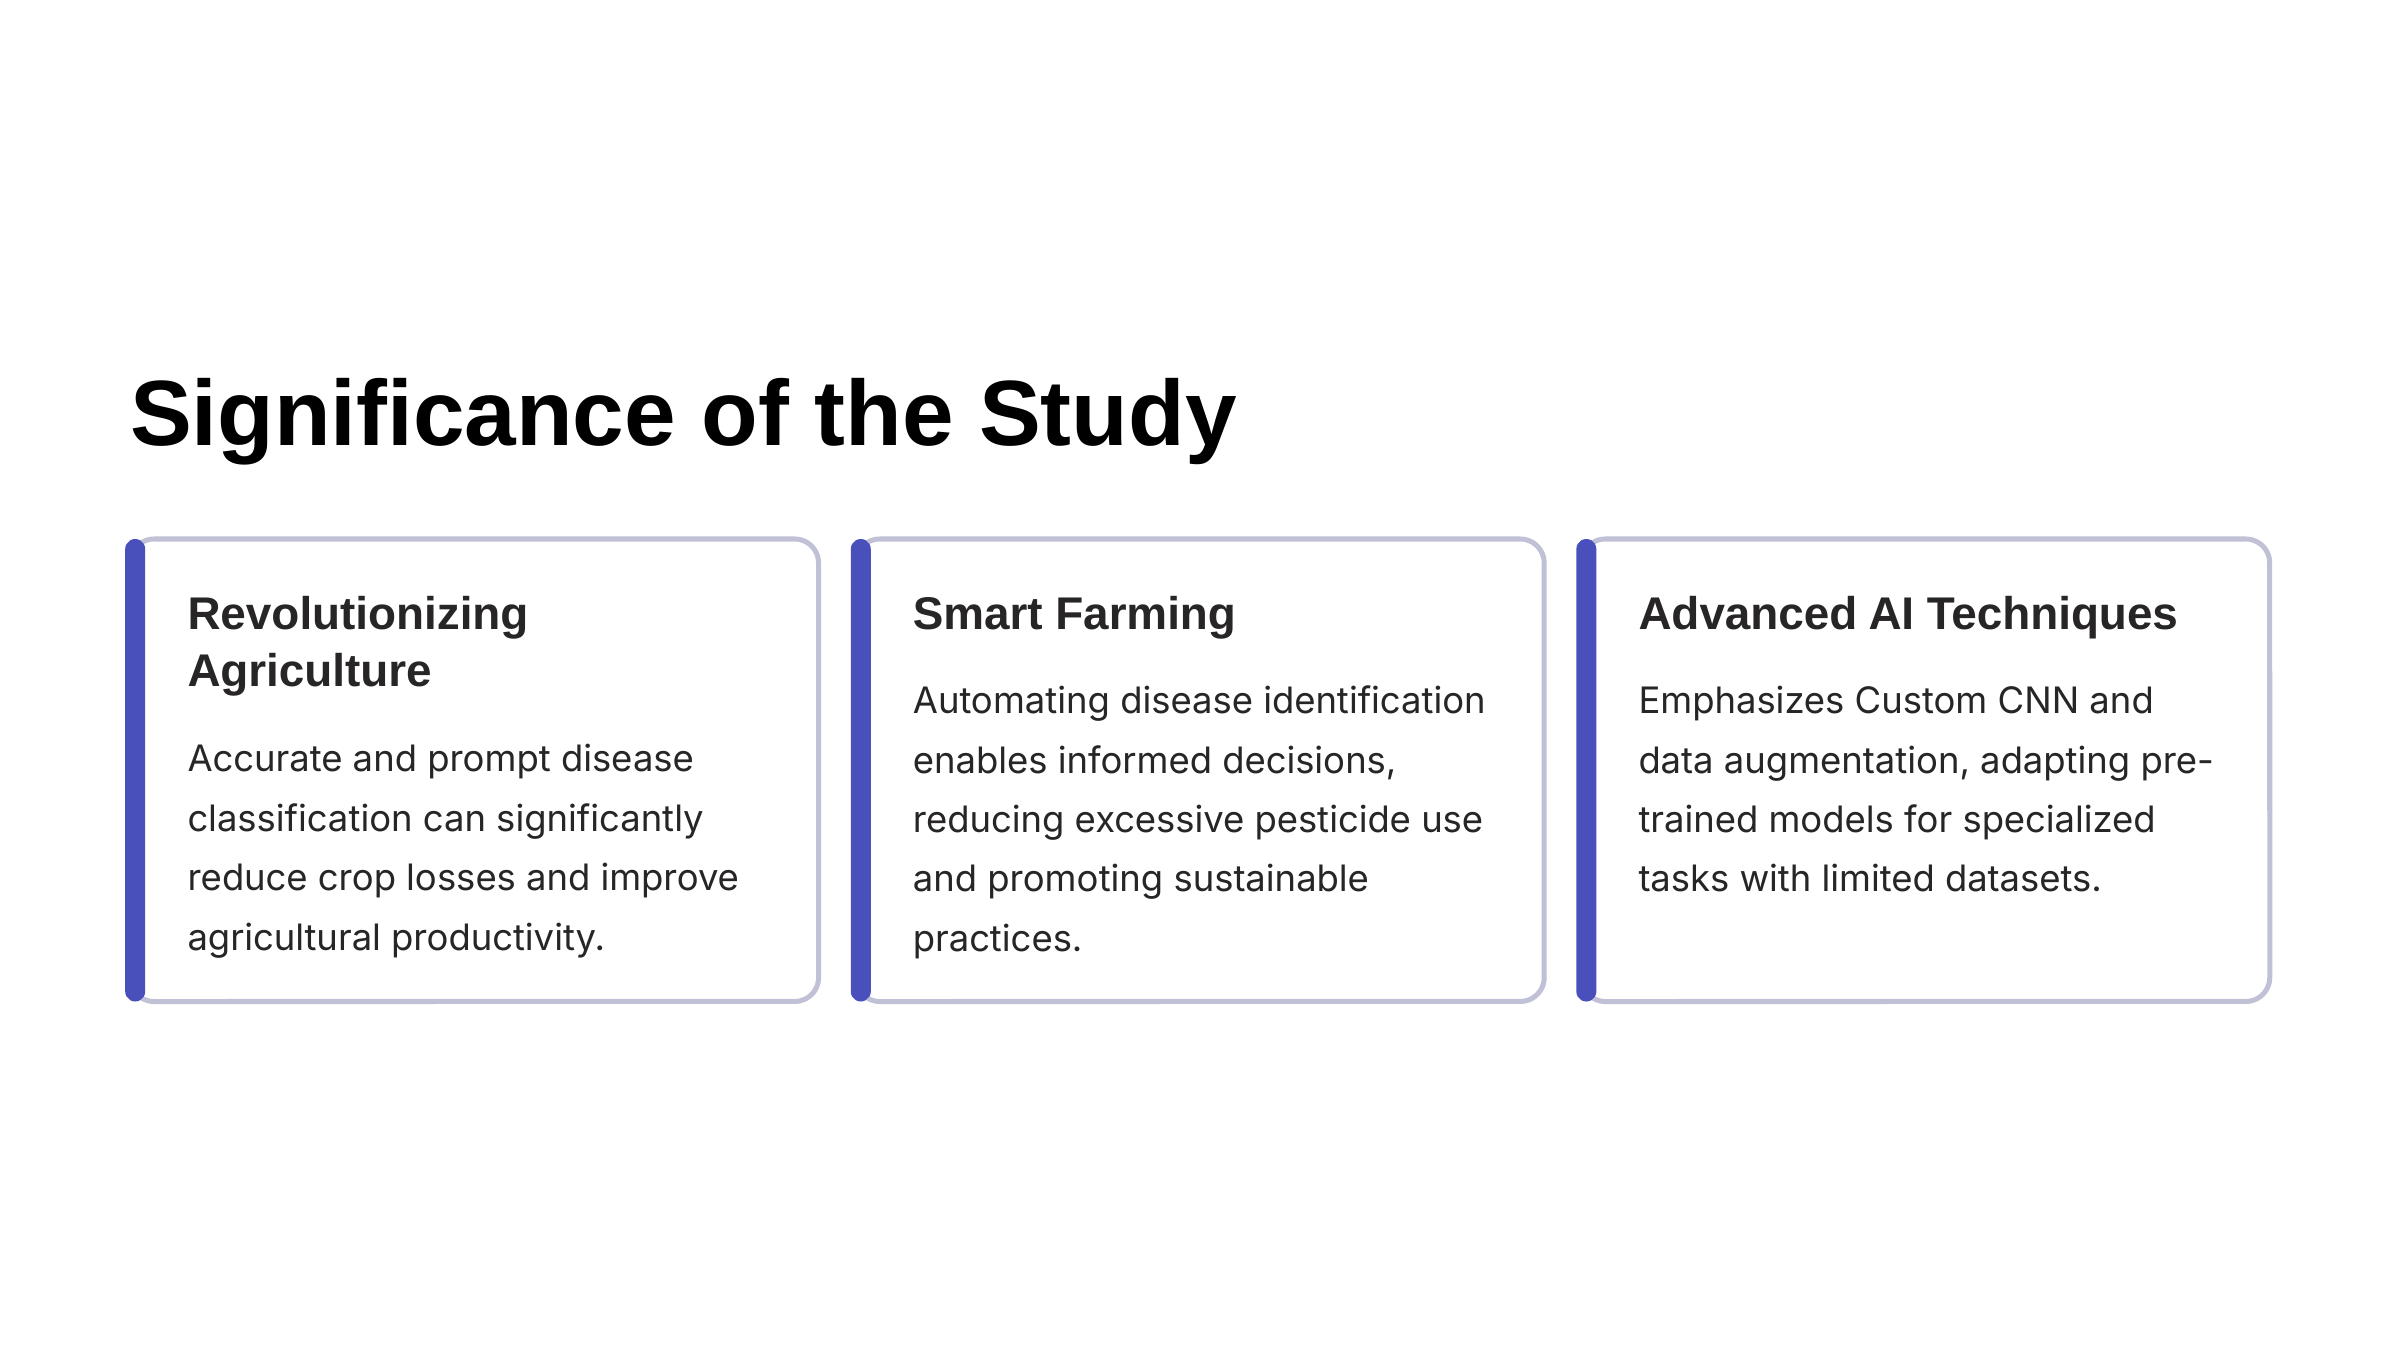

Significance of the Study

Revolutionizing Agriculture
Smart Farming
Advanced AI Techniques
Automating disease identification enables informed decisions, reducing excessive pesticide use and promoting sustainable practices.
Emphasizes Custom CNN and data augmentation, adapting pre-trained models for specialized tasks with limited datasets.
Accurate and prompt disease classification can significantly reduce crop losses and improve agricultural productivity.